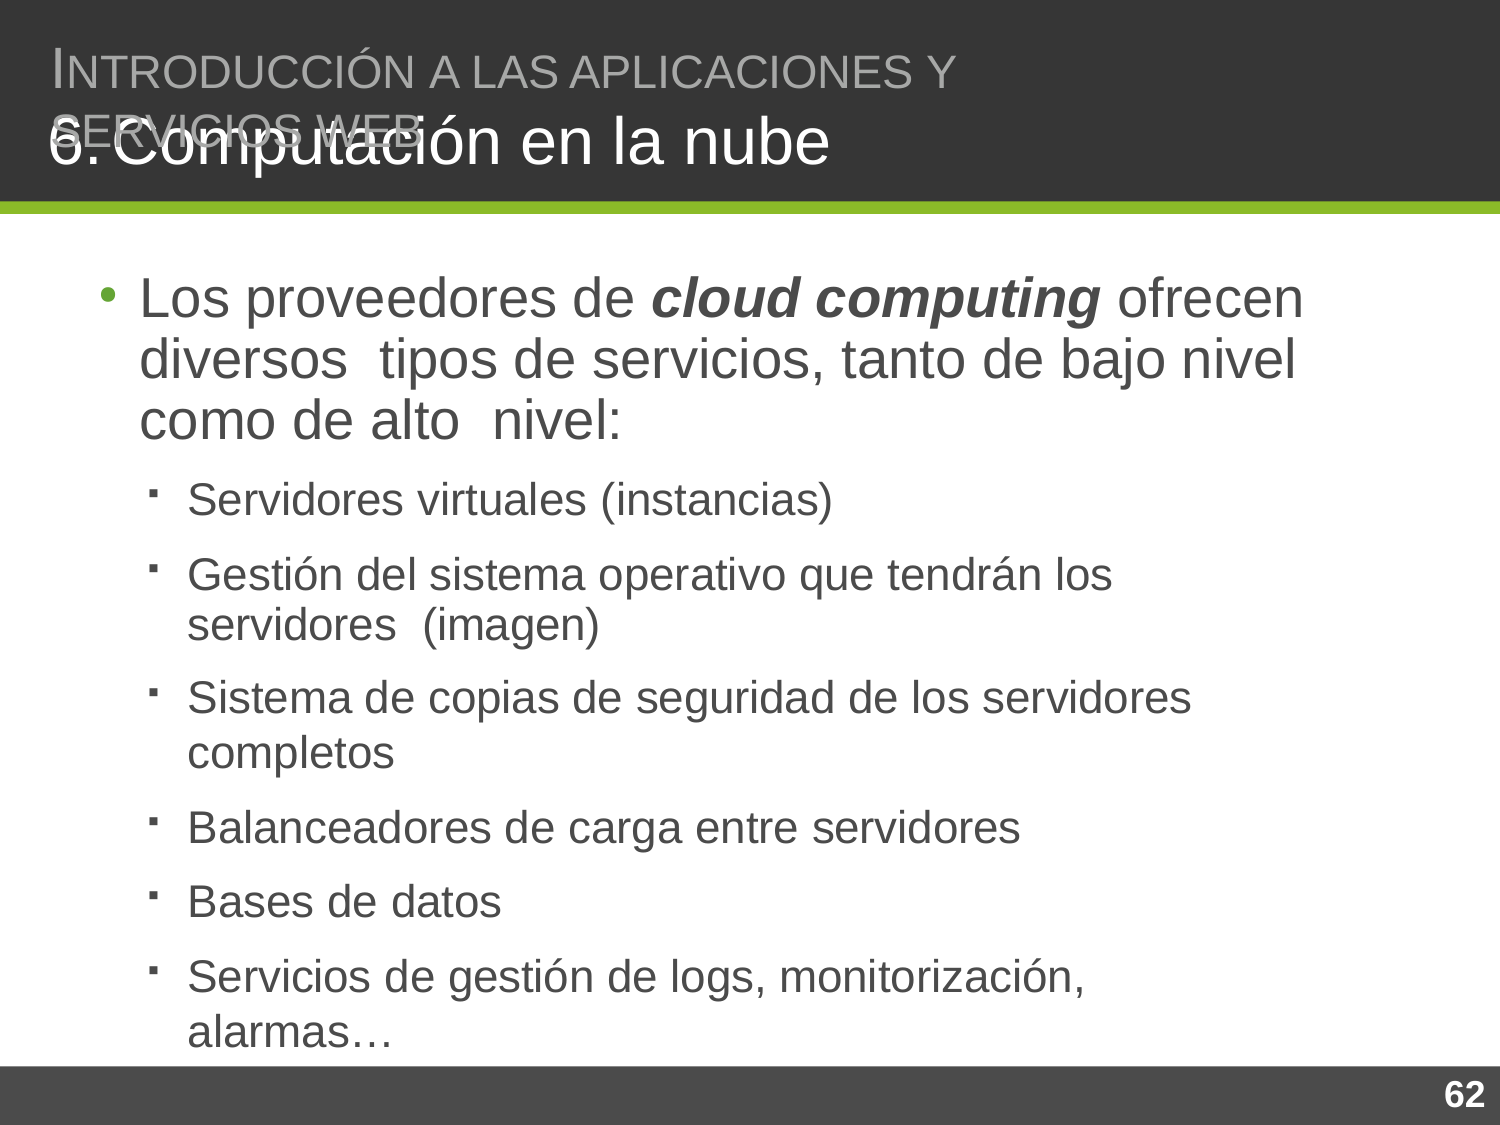

# INTRODUCCIÓN A LAS APLICACIONES Y SERVICIOS WEB
Computación en la nube

Los proveedores de cloud computing ofrecen diversos  tipos de servicios, tanto de bajo nivel como de alto  nivel:
Servidores virtuales (instancias)
Gestión del sistema operativo que tendrán los servidores  (imagen)
Sistema de copias de seguridad de los servidores completos
Balanceadores de carga entre servidores
Bases de datos
Servicios de gestión de logs, monitorización, alarmas…
Plataforma auto-escalable para ejecución de aplicaciones
62